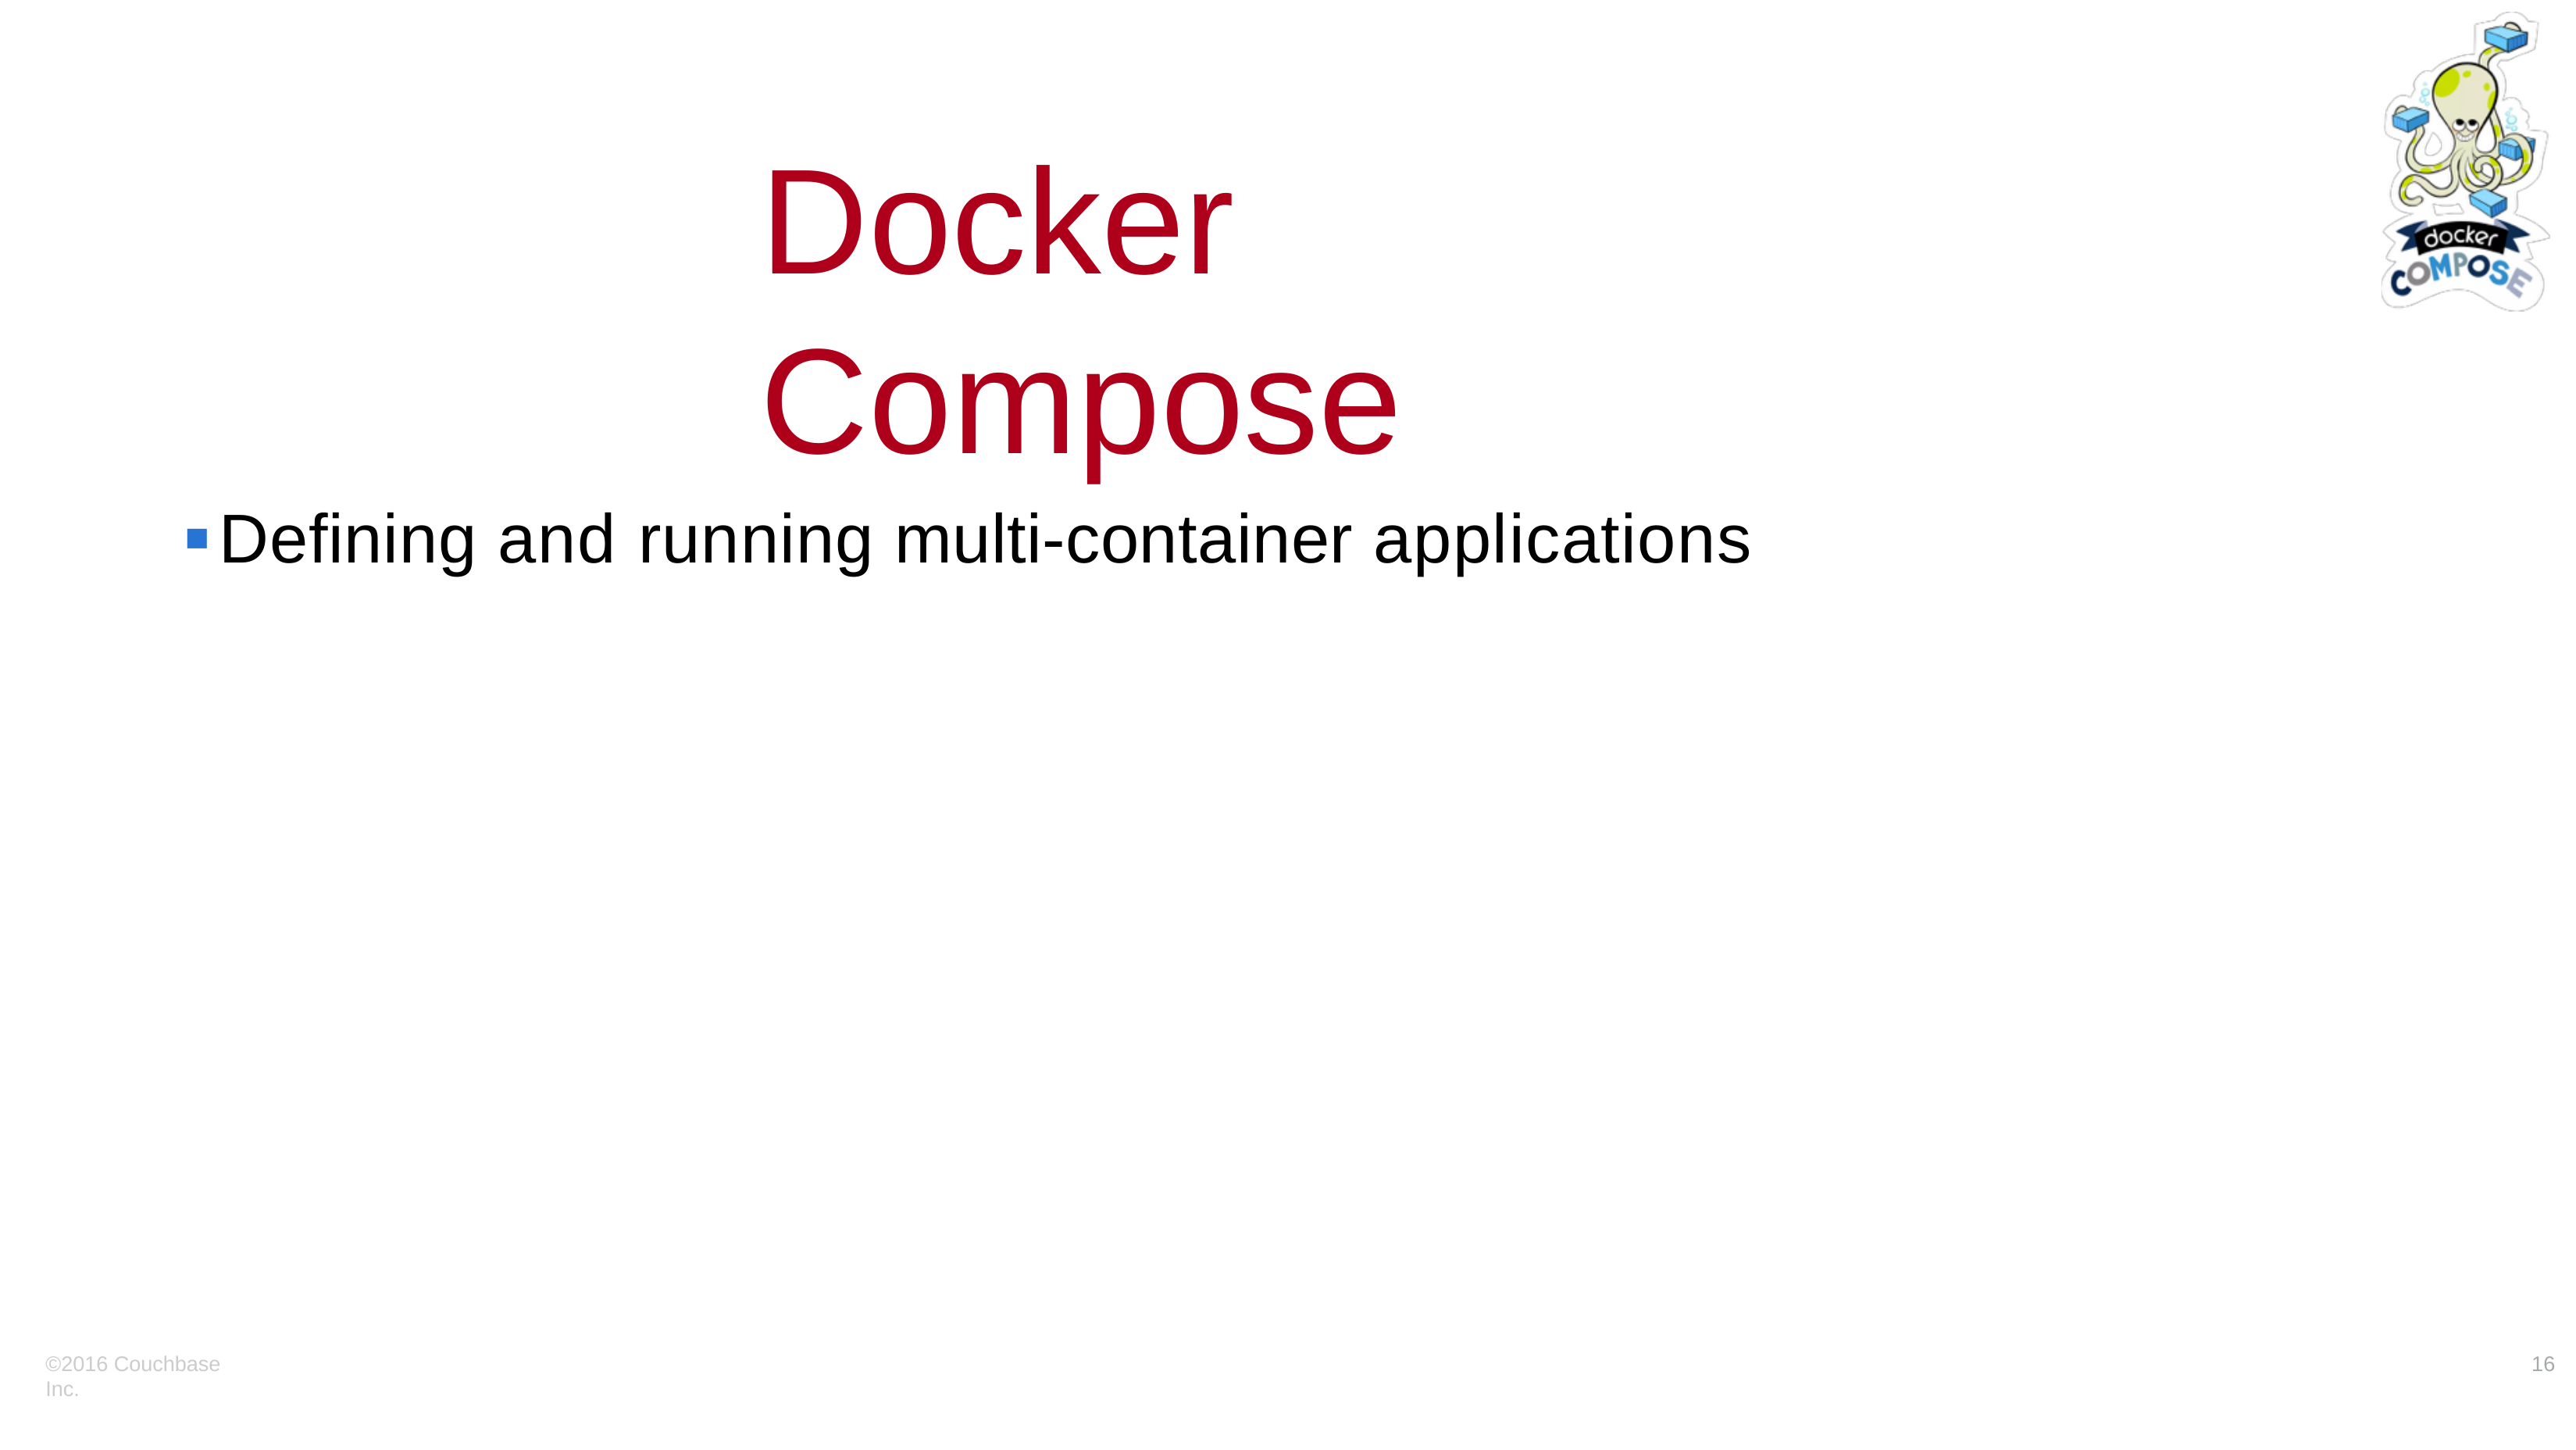

# Docker Compose
Defining and running multi-container applications
©2016 Couchbase Inc.
16